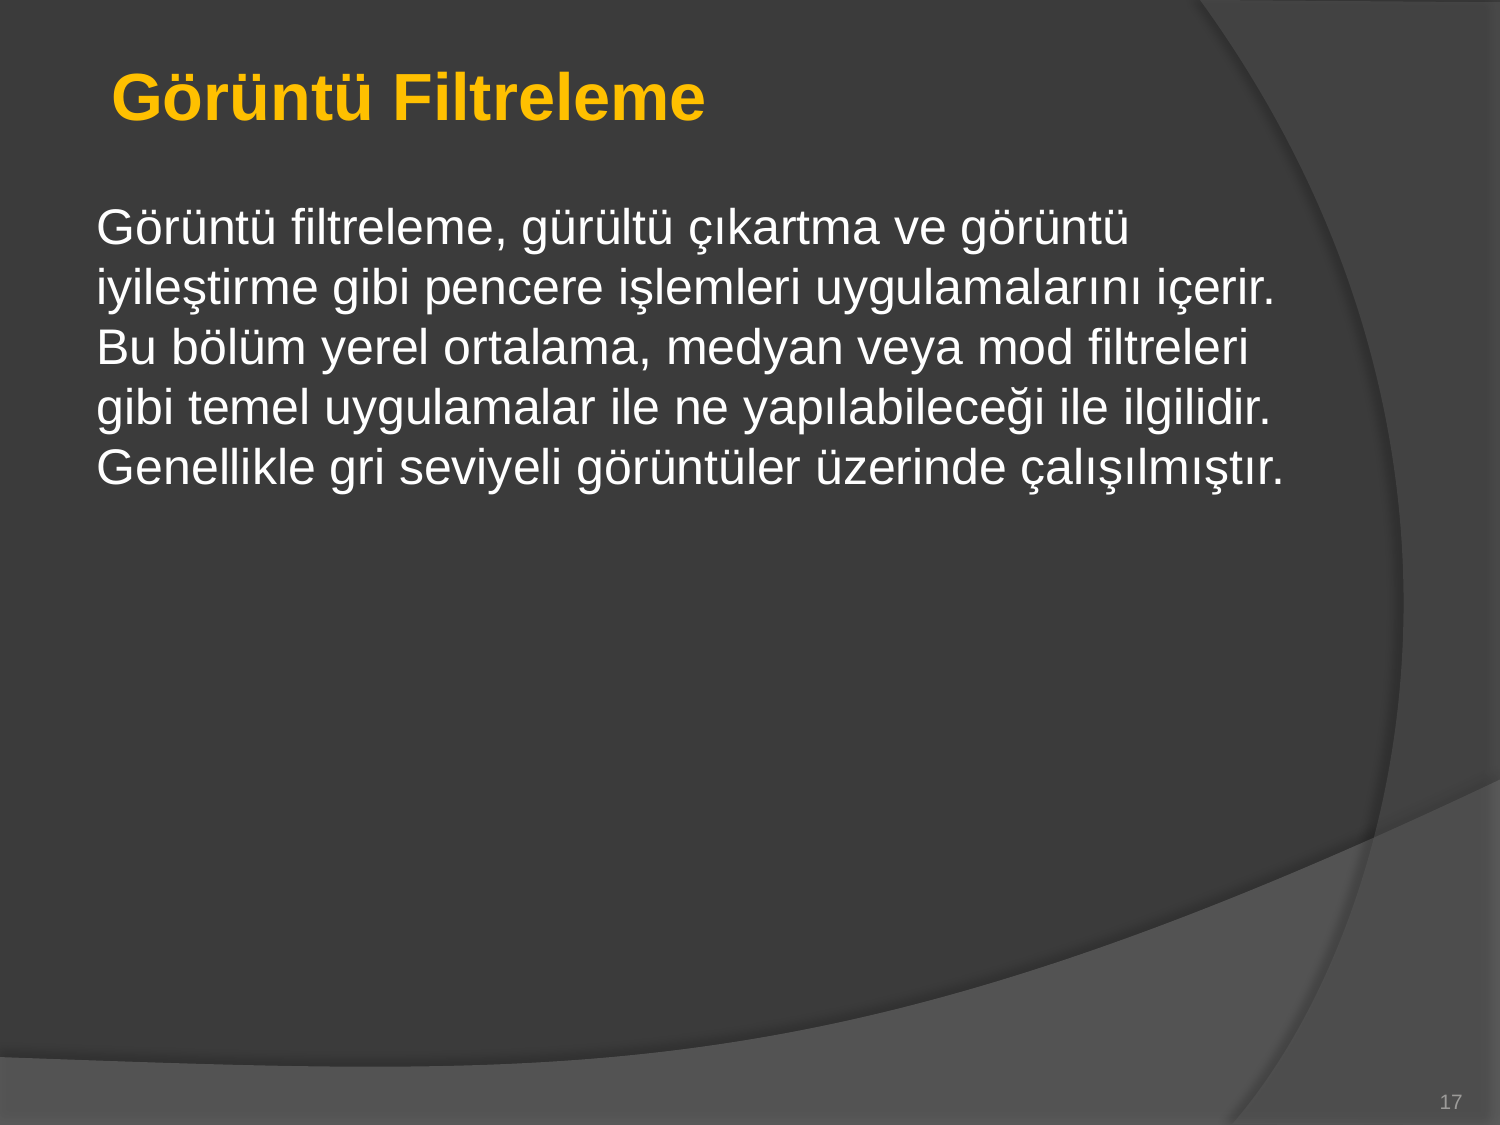

Görüntü Filtreleme
Görüntü filtreleme, gürültü çıkartma ve görüntü iyileştirme gibi pencere işlemleri uygulamalarını içerir. Bu bölüm yerel ortalama, medyan veya mod filtreleri gibi temel uygulamalar ile ne yapılabileceği ile ilgilidir. Genellikle gri seviyeli görüntüler üzerinde çalışılmıştır.
17